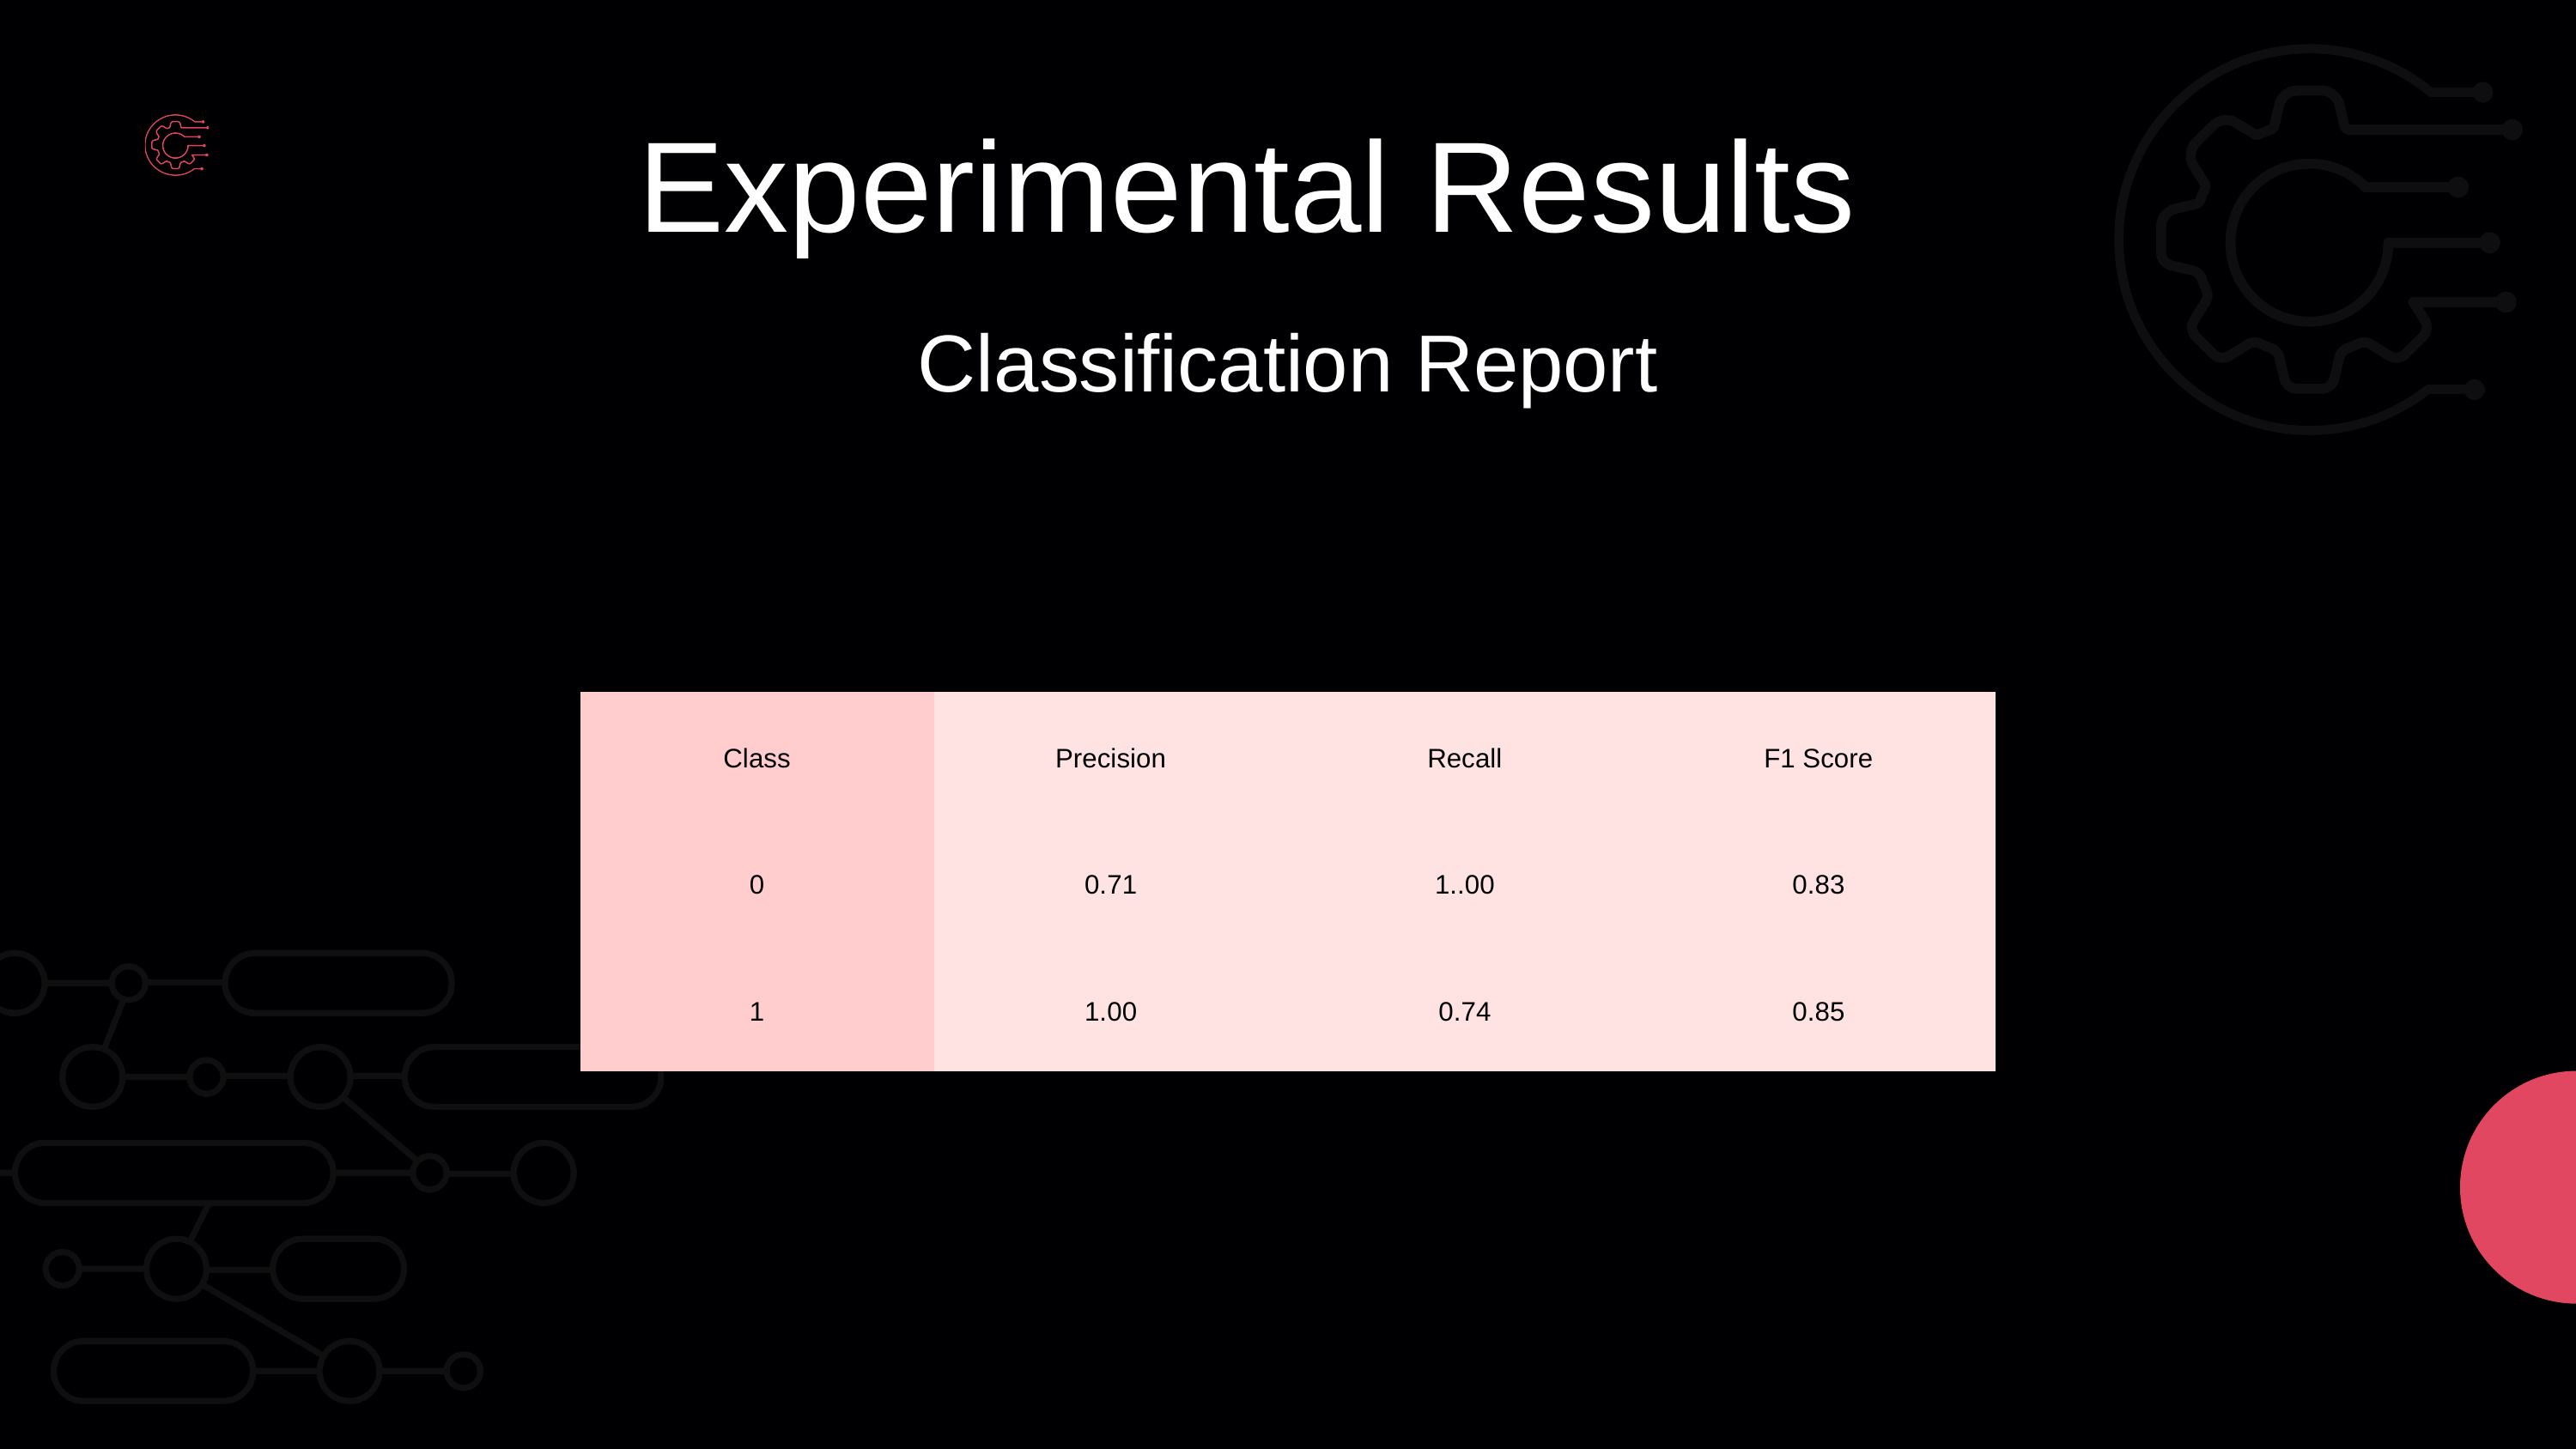

Experimental Results

Classification Report
| Class | Precision | Recall | F1 Score |
| --- | --- | --- | --- |
| 0 | 0.71 | 1..00 | 0.83 |
| 1 | 1.00 | 0.74 | 0.85 |